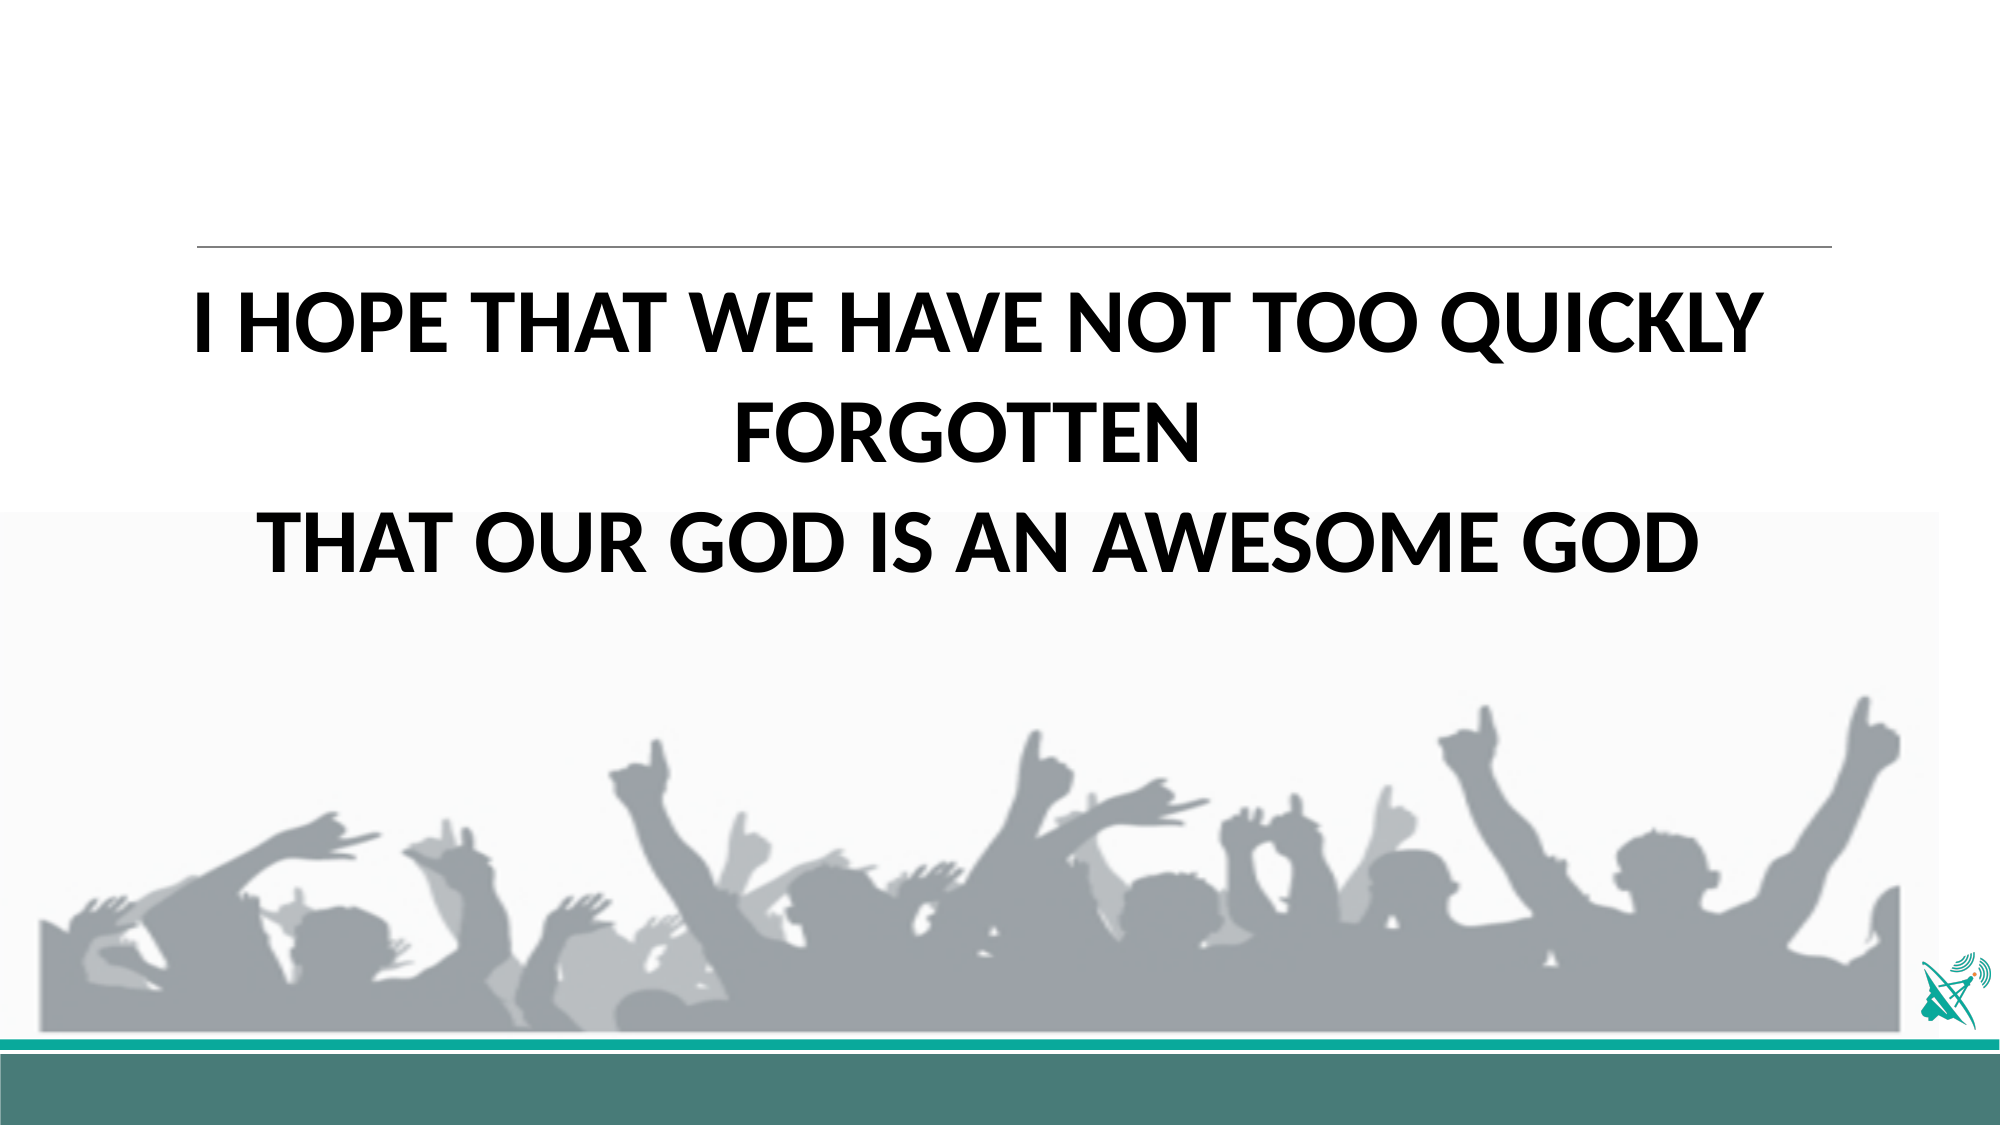

I HOPE THAT WE HAVE NOT TOO QUICKLY FORGOTTEN
THAT OUR GOD IS AN AWESOME GOD